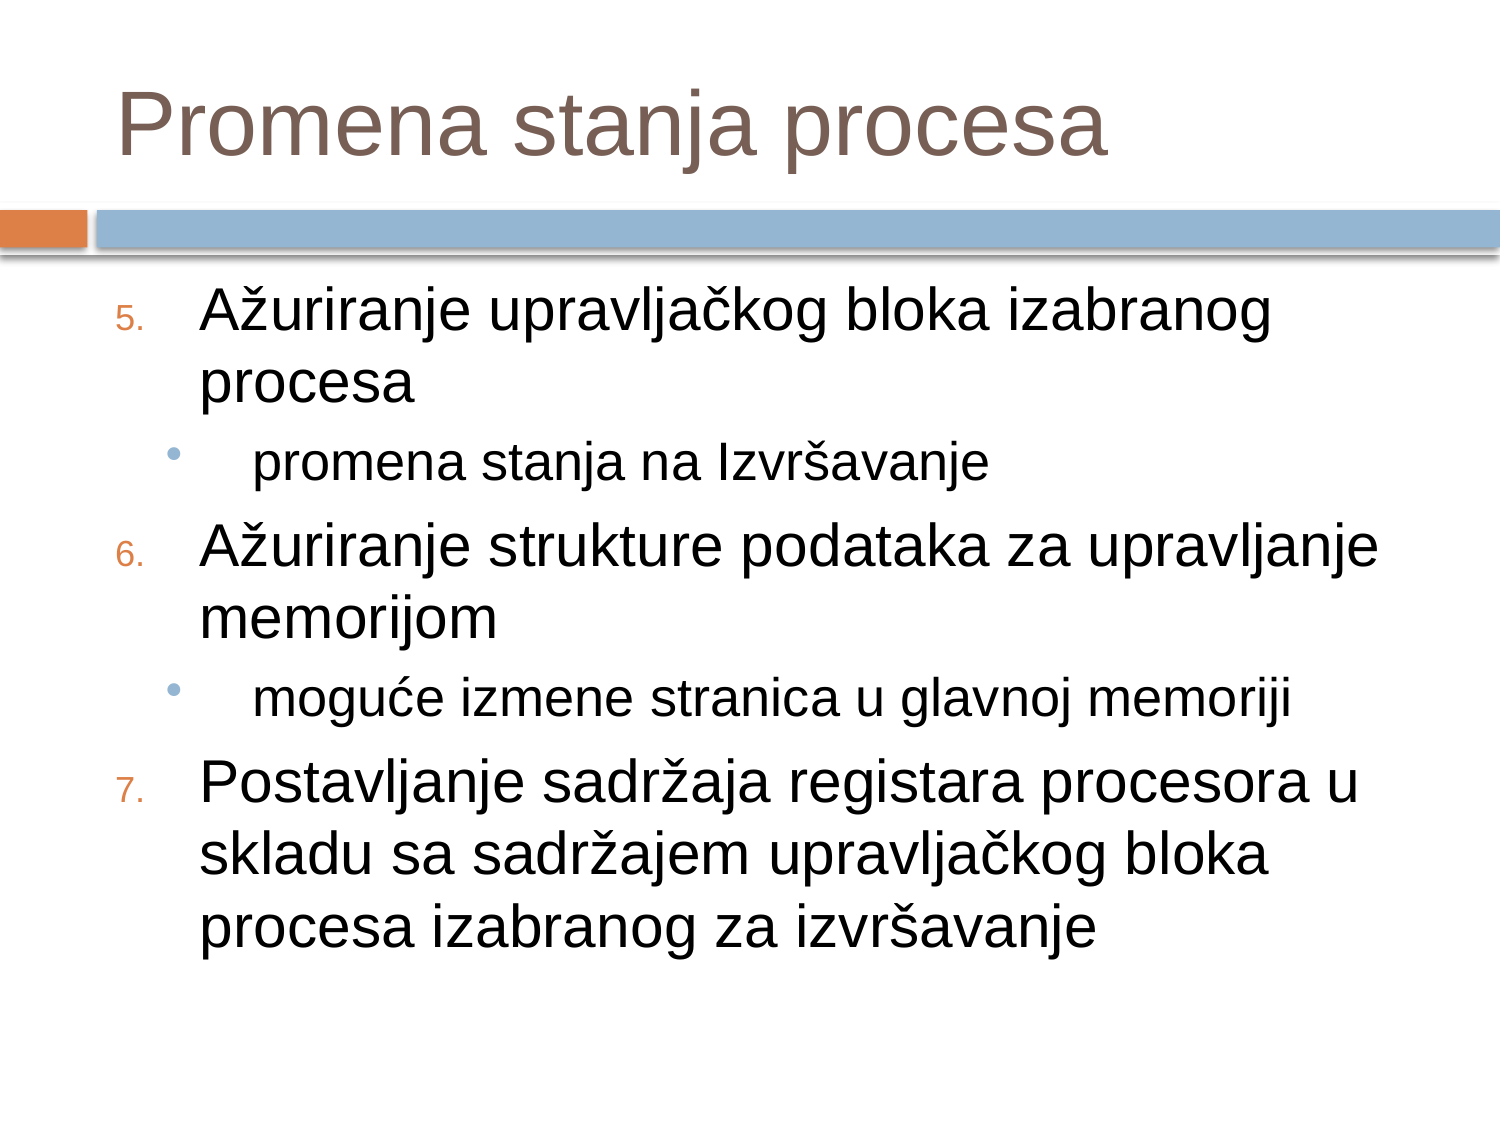

# Promena stanja procesa
Ažuriranje upravljačkog bloka izabranog procesa
promena stanja na Izvršavanje
Ažuriranje strukture podataka za upravljanje memorijom
moguće izmene stranica u glavnoj memoriji
Postavljanje sadržaja registara procesora u skladu sa sadržajem upravljačkog bloka procesa izabranog za izvršavanje